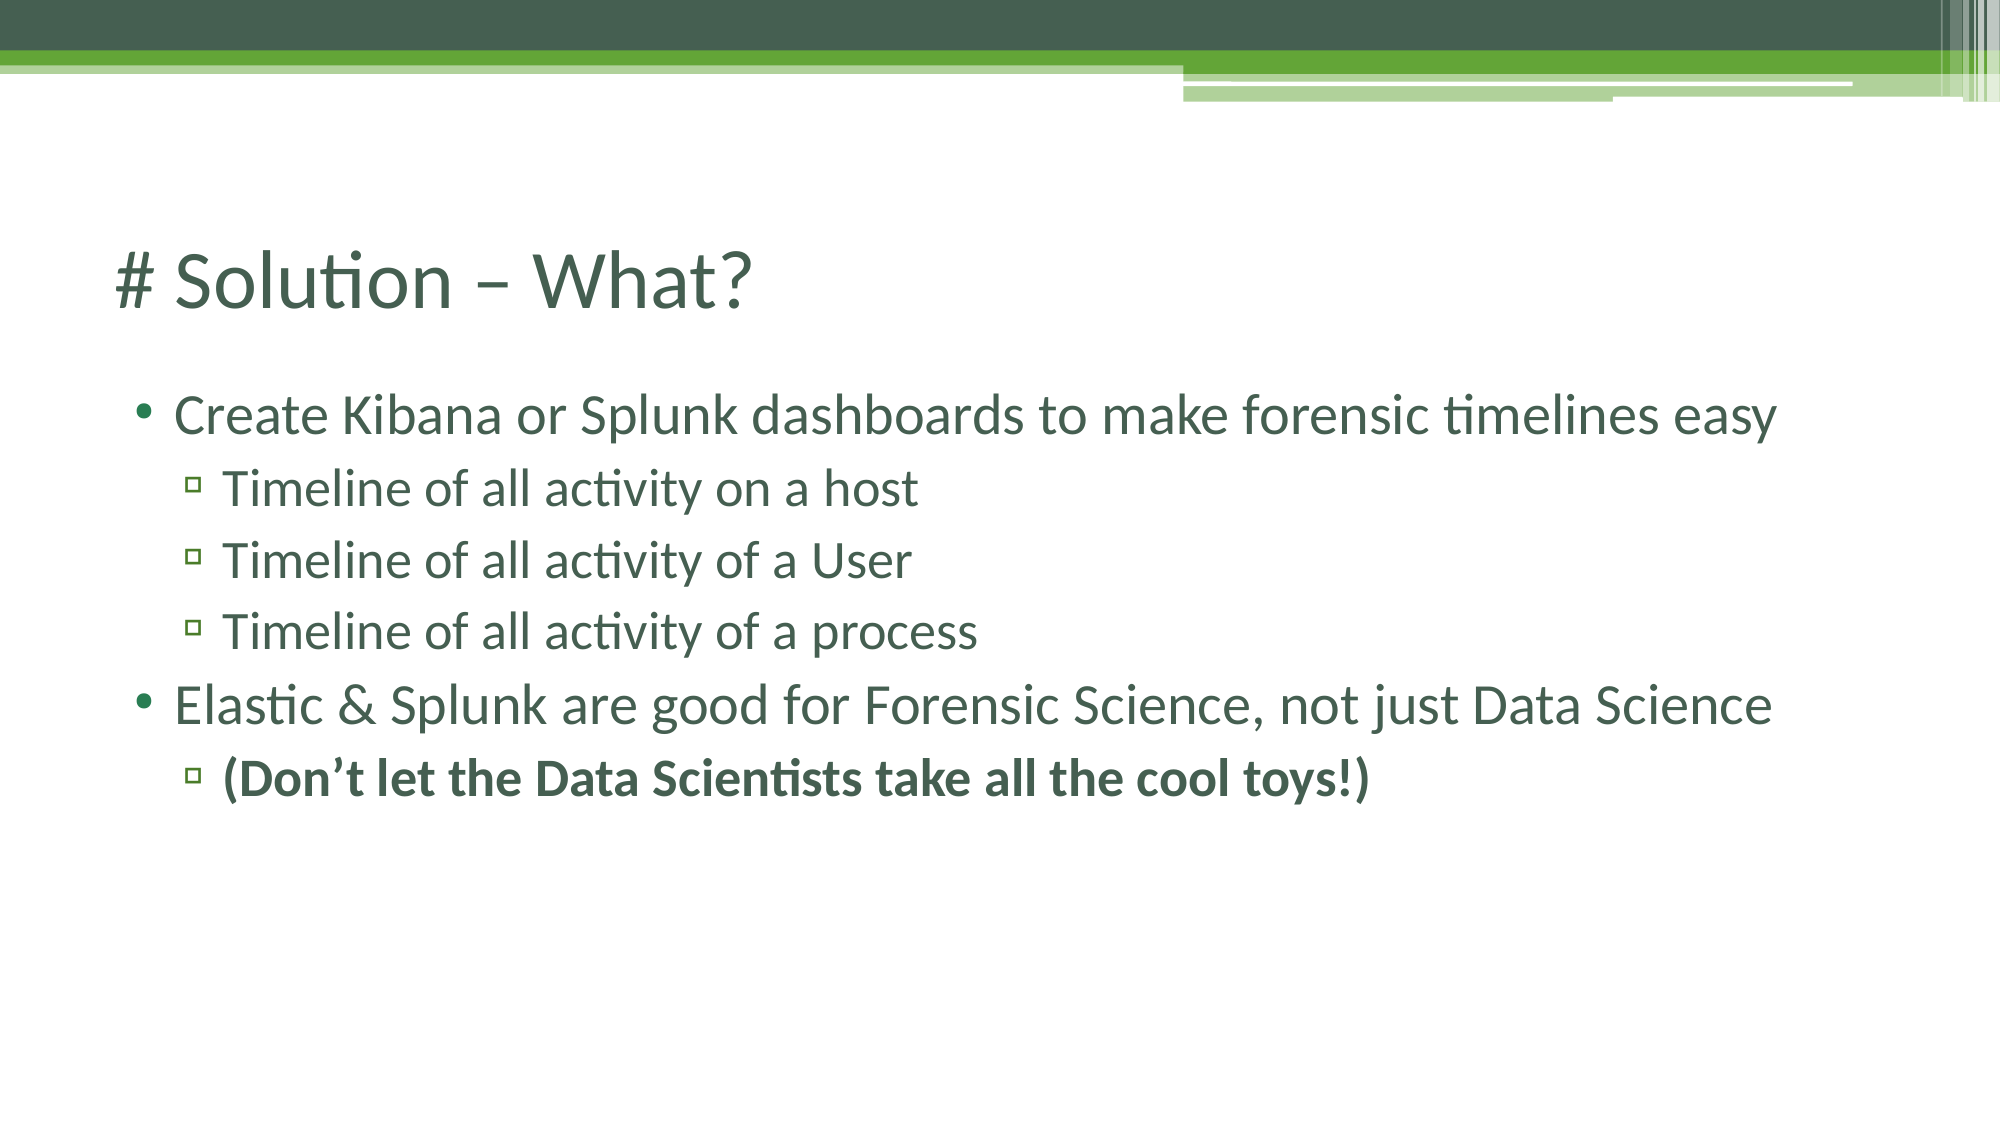

# # Solution – What?
Create Kibana or Splunk dashboards to make forensic timelines easy
Timeline of all activity on a host
Timeline of all activity of a User
Timeline of all activity of a process
Elastic & Splunk are good for Forensic Science, not just Data Science
(Don’t let the Data Scientists take all the cool toys!)